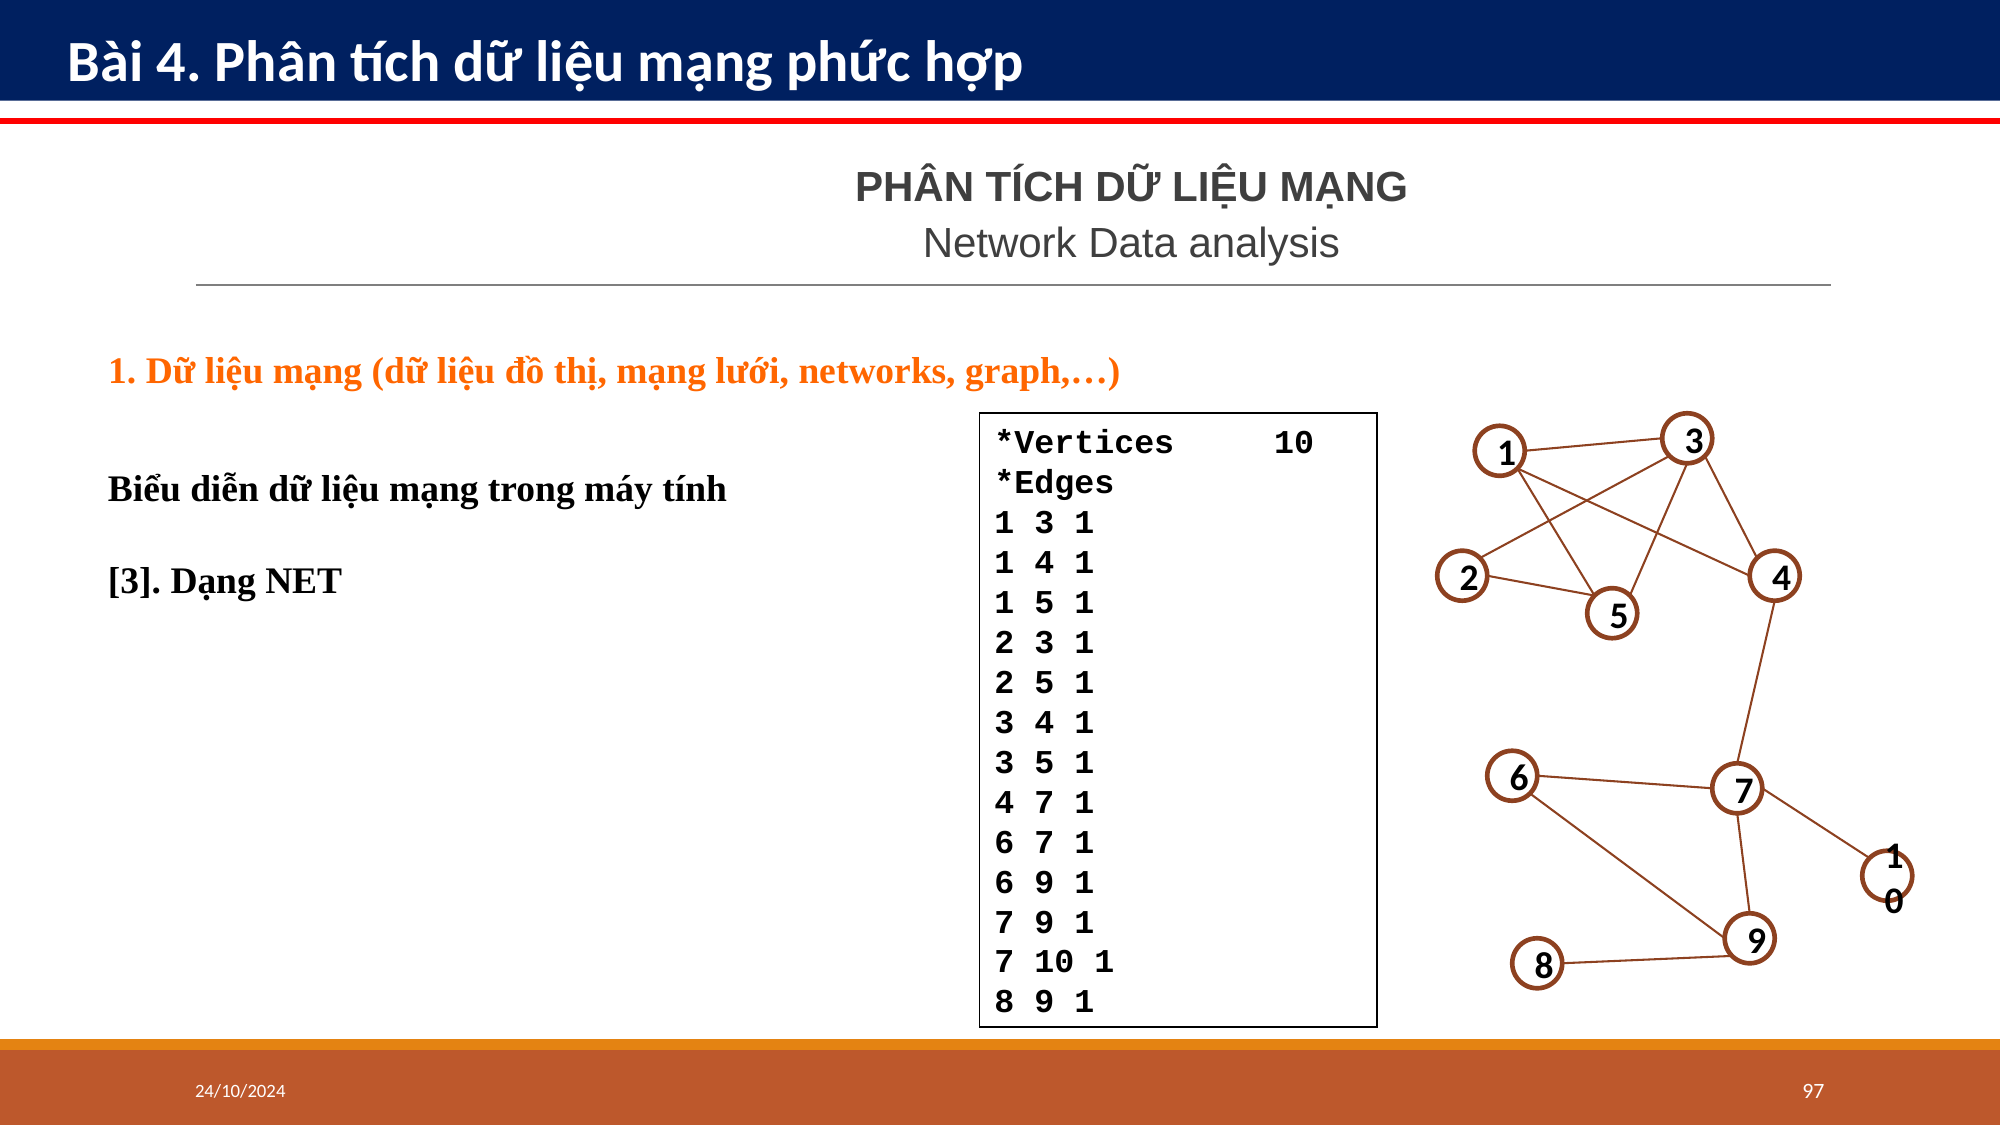

Bài 4. Phân tích dữ liệu mạng phức hợp
PHÂN TÍCH DỮ LIỆU MẠNG
Network Data analysis
1. Dữ liệu mạng (dữ liệu đồ thị, mạng lưới, networks, graph,…)
*Vertices     10
*Edges
1 3 1
1 4 1
1 5 1
2 3 1
2 5 1
3 4 1
3 5 1
4 7 1
6 7 1
6 9 1
7 9 1
7 10 1
8 9 1
3
1
2
4
5
6
7
10
9
8
Biểu diễn dữ liệu mạng trong máy tính
[3]. Dạng NET
24/10/2024
97